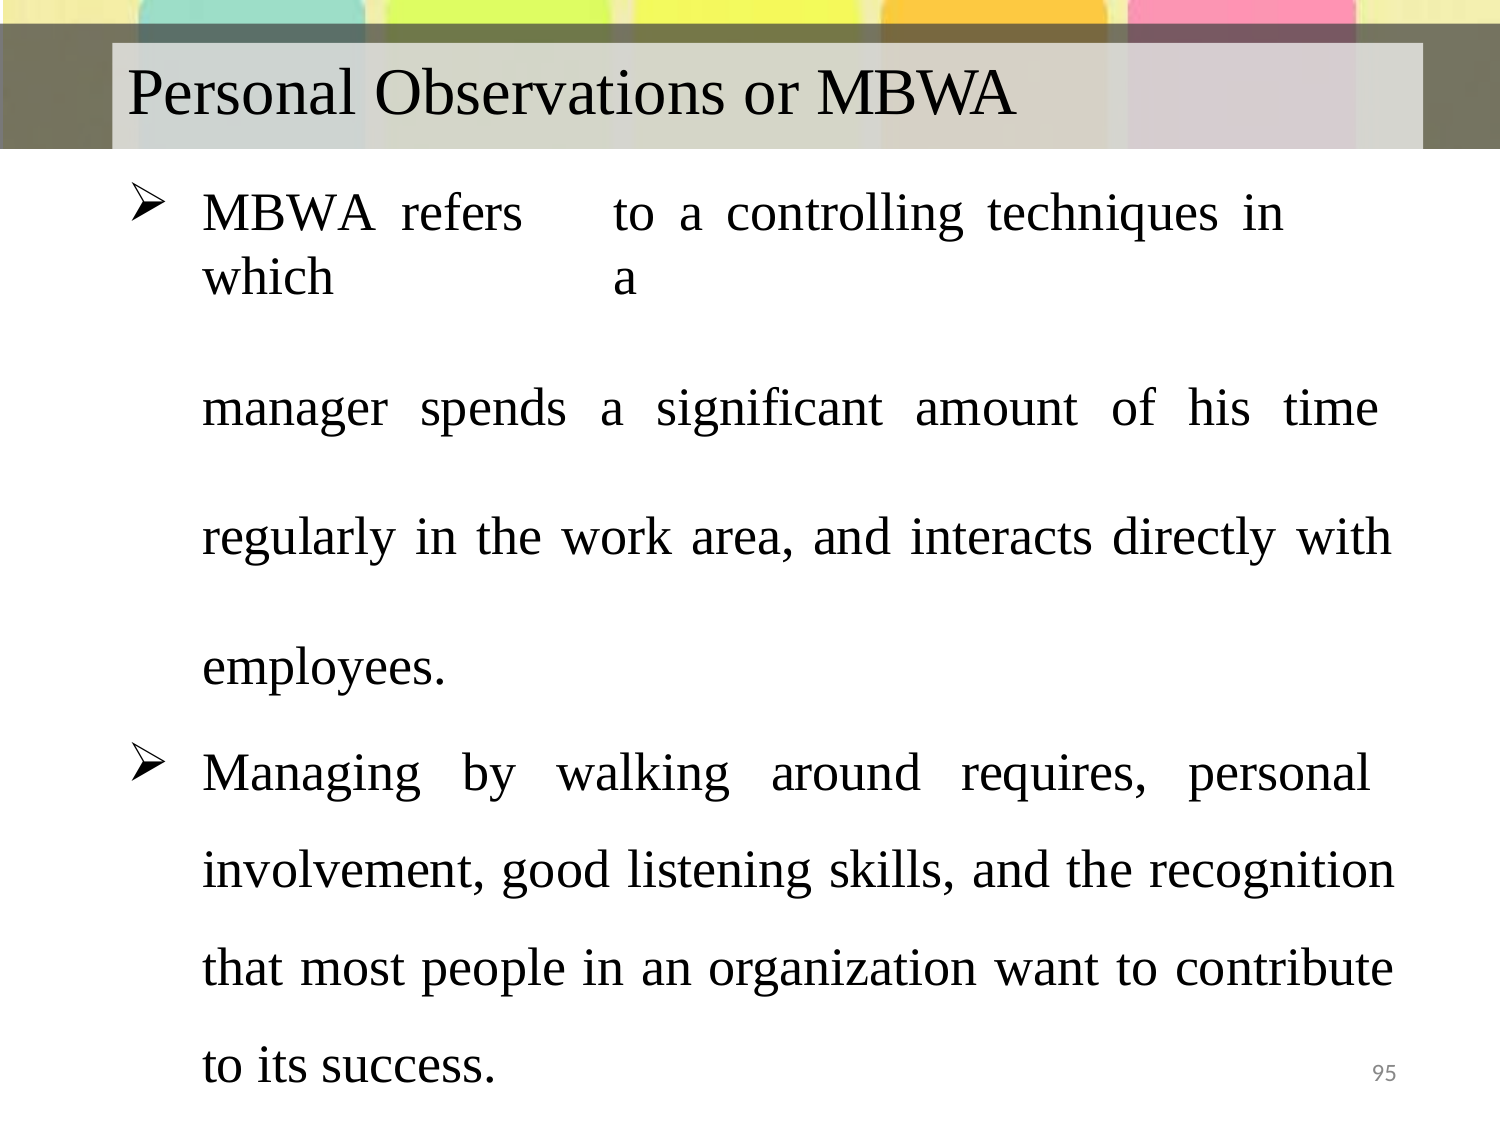

# Personal Observations or MBWA
MBWA  refers	to	a	controlling	techniques	in	which	a
manager spends a significant amount of his time  regularly in the work area, and interacts directly with  employees.
Managing by walking around requires, personal  involvement, good listening skills, and the recognition  that most people in an organization want to contribute  to its success.
95